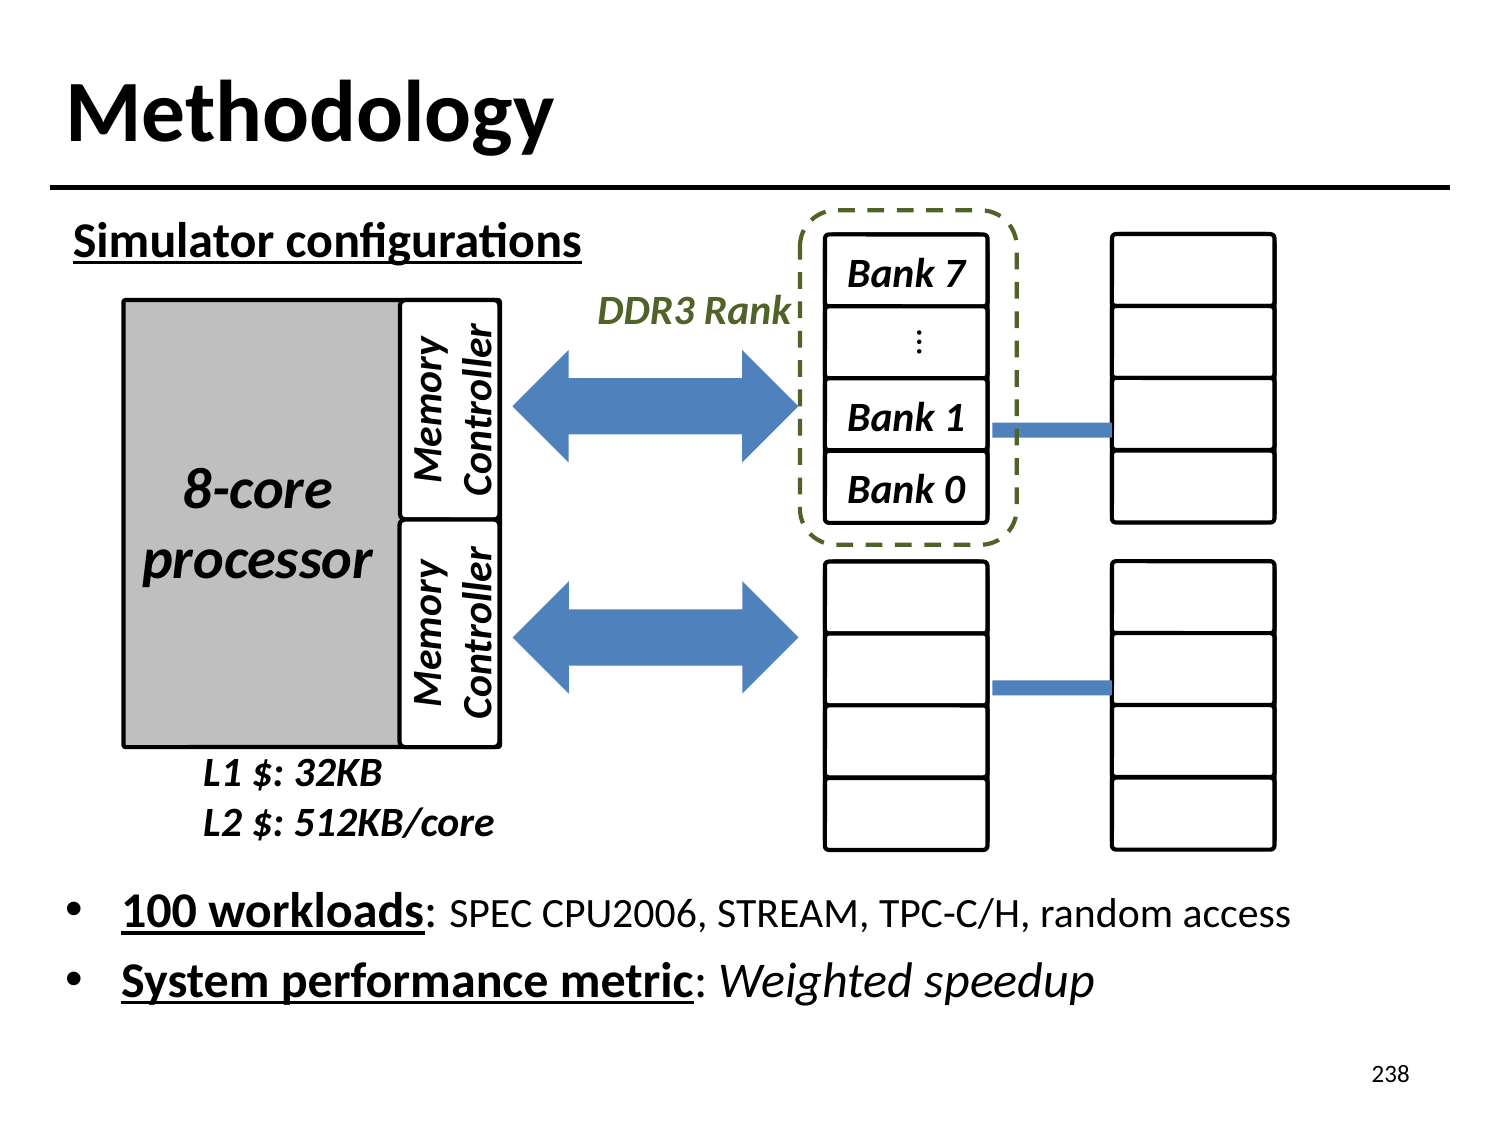

# Methodology
Simulator configurations

Bank 7
…

Bank 1
Bank 0

Memory Controller

8-core
processor

Memory Controller

DDR3 Rank
L1 $: 32KB
L2 $: 512KB/core

100 workloads: SPEC CPU2006, STREAM, TPC-C/H, random access
System performance metric: Weighted speedup
238